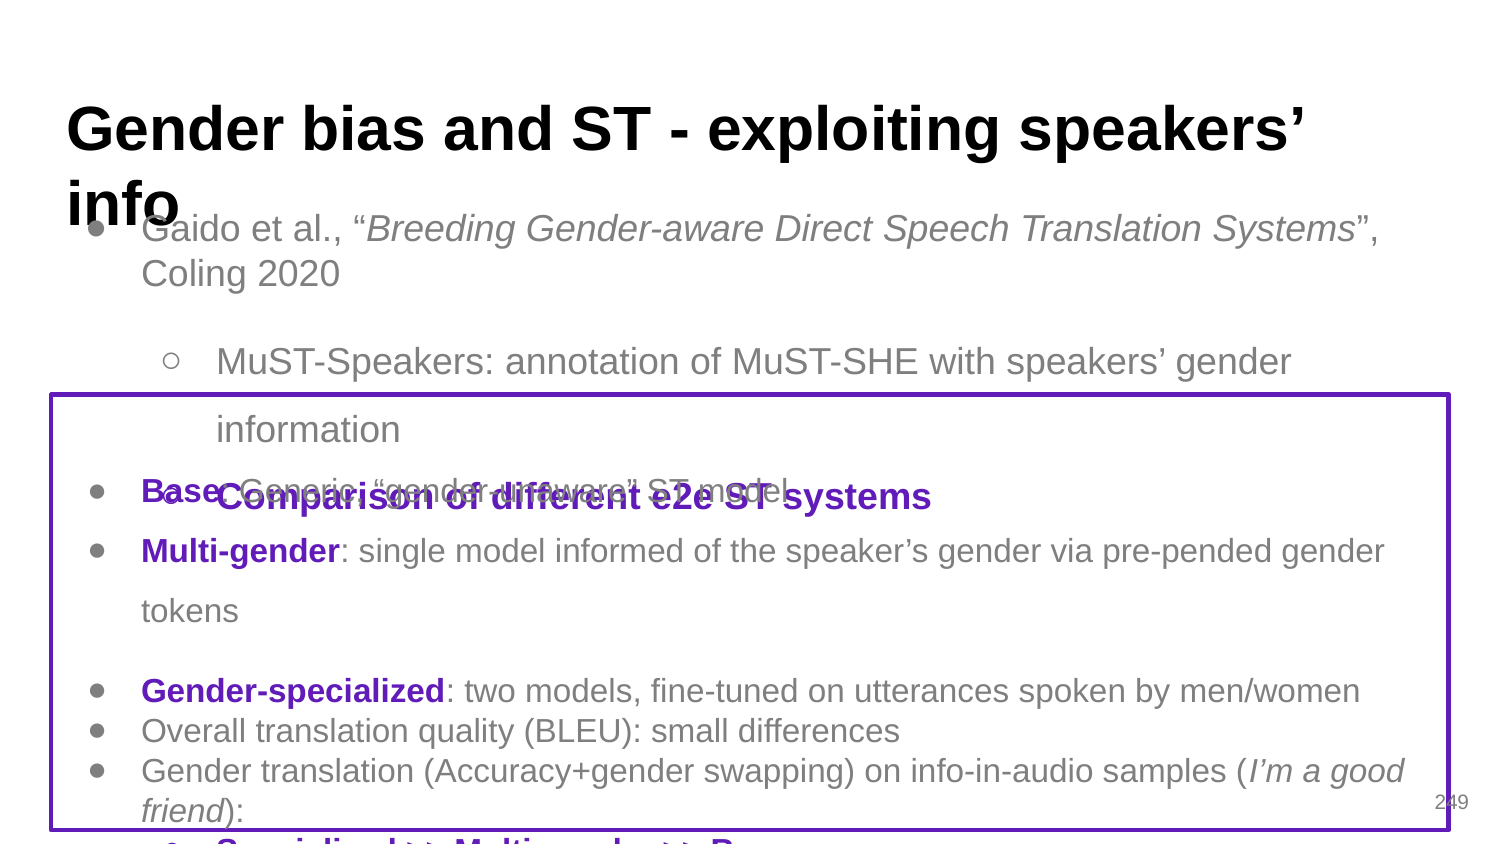

# Gender bias and ST - exploiting speakers’ info
Gaido et al., “Breeding Gender-aware Direct Speech Translation Systems”, Coling 2020
MuST-Speakers: annotation of MuST-SHE with speakers’ gender information
Comparison of different e2e ST systems

Base: Generic, “gender-unaware” ST model
Multi-gender: single model informed of the speaker’s gender via pre-pended gender tokens
Gender-specialized: two models, fine-tuned on utterances spoken by men/women
Overall translation quality (BLEU): small differences
Gender translation (Accuracy+gender swapping) on info-in-audio samples (I’m a good friend):
Specialized >> Multi-gender >> Base
249